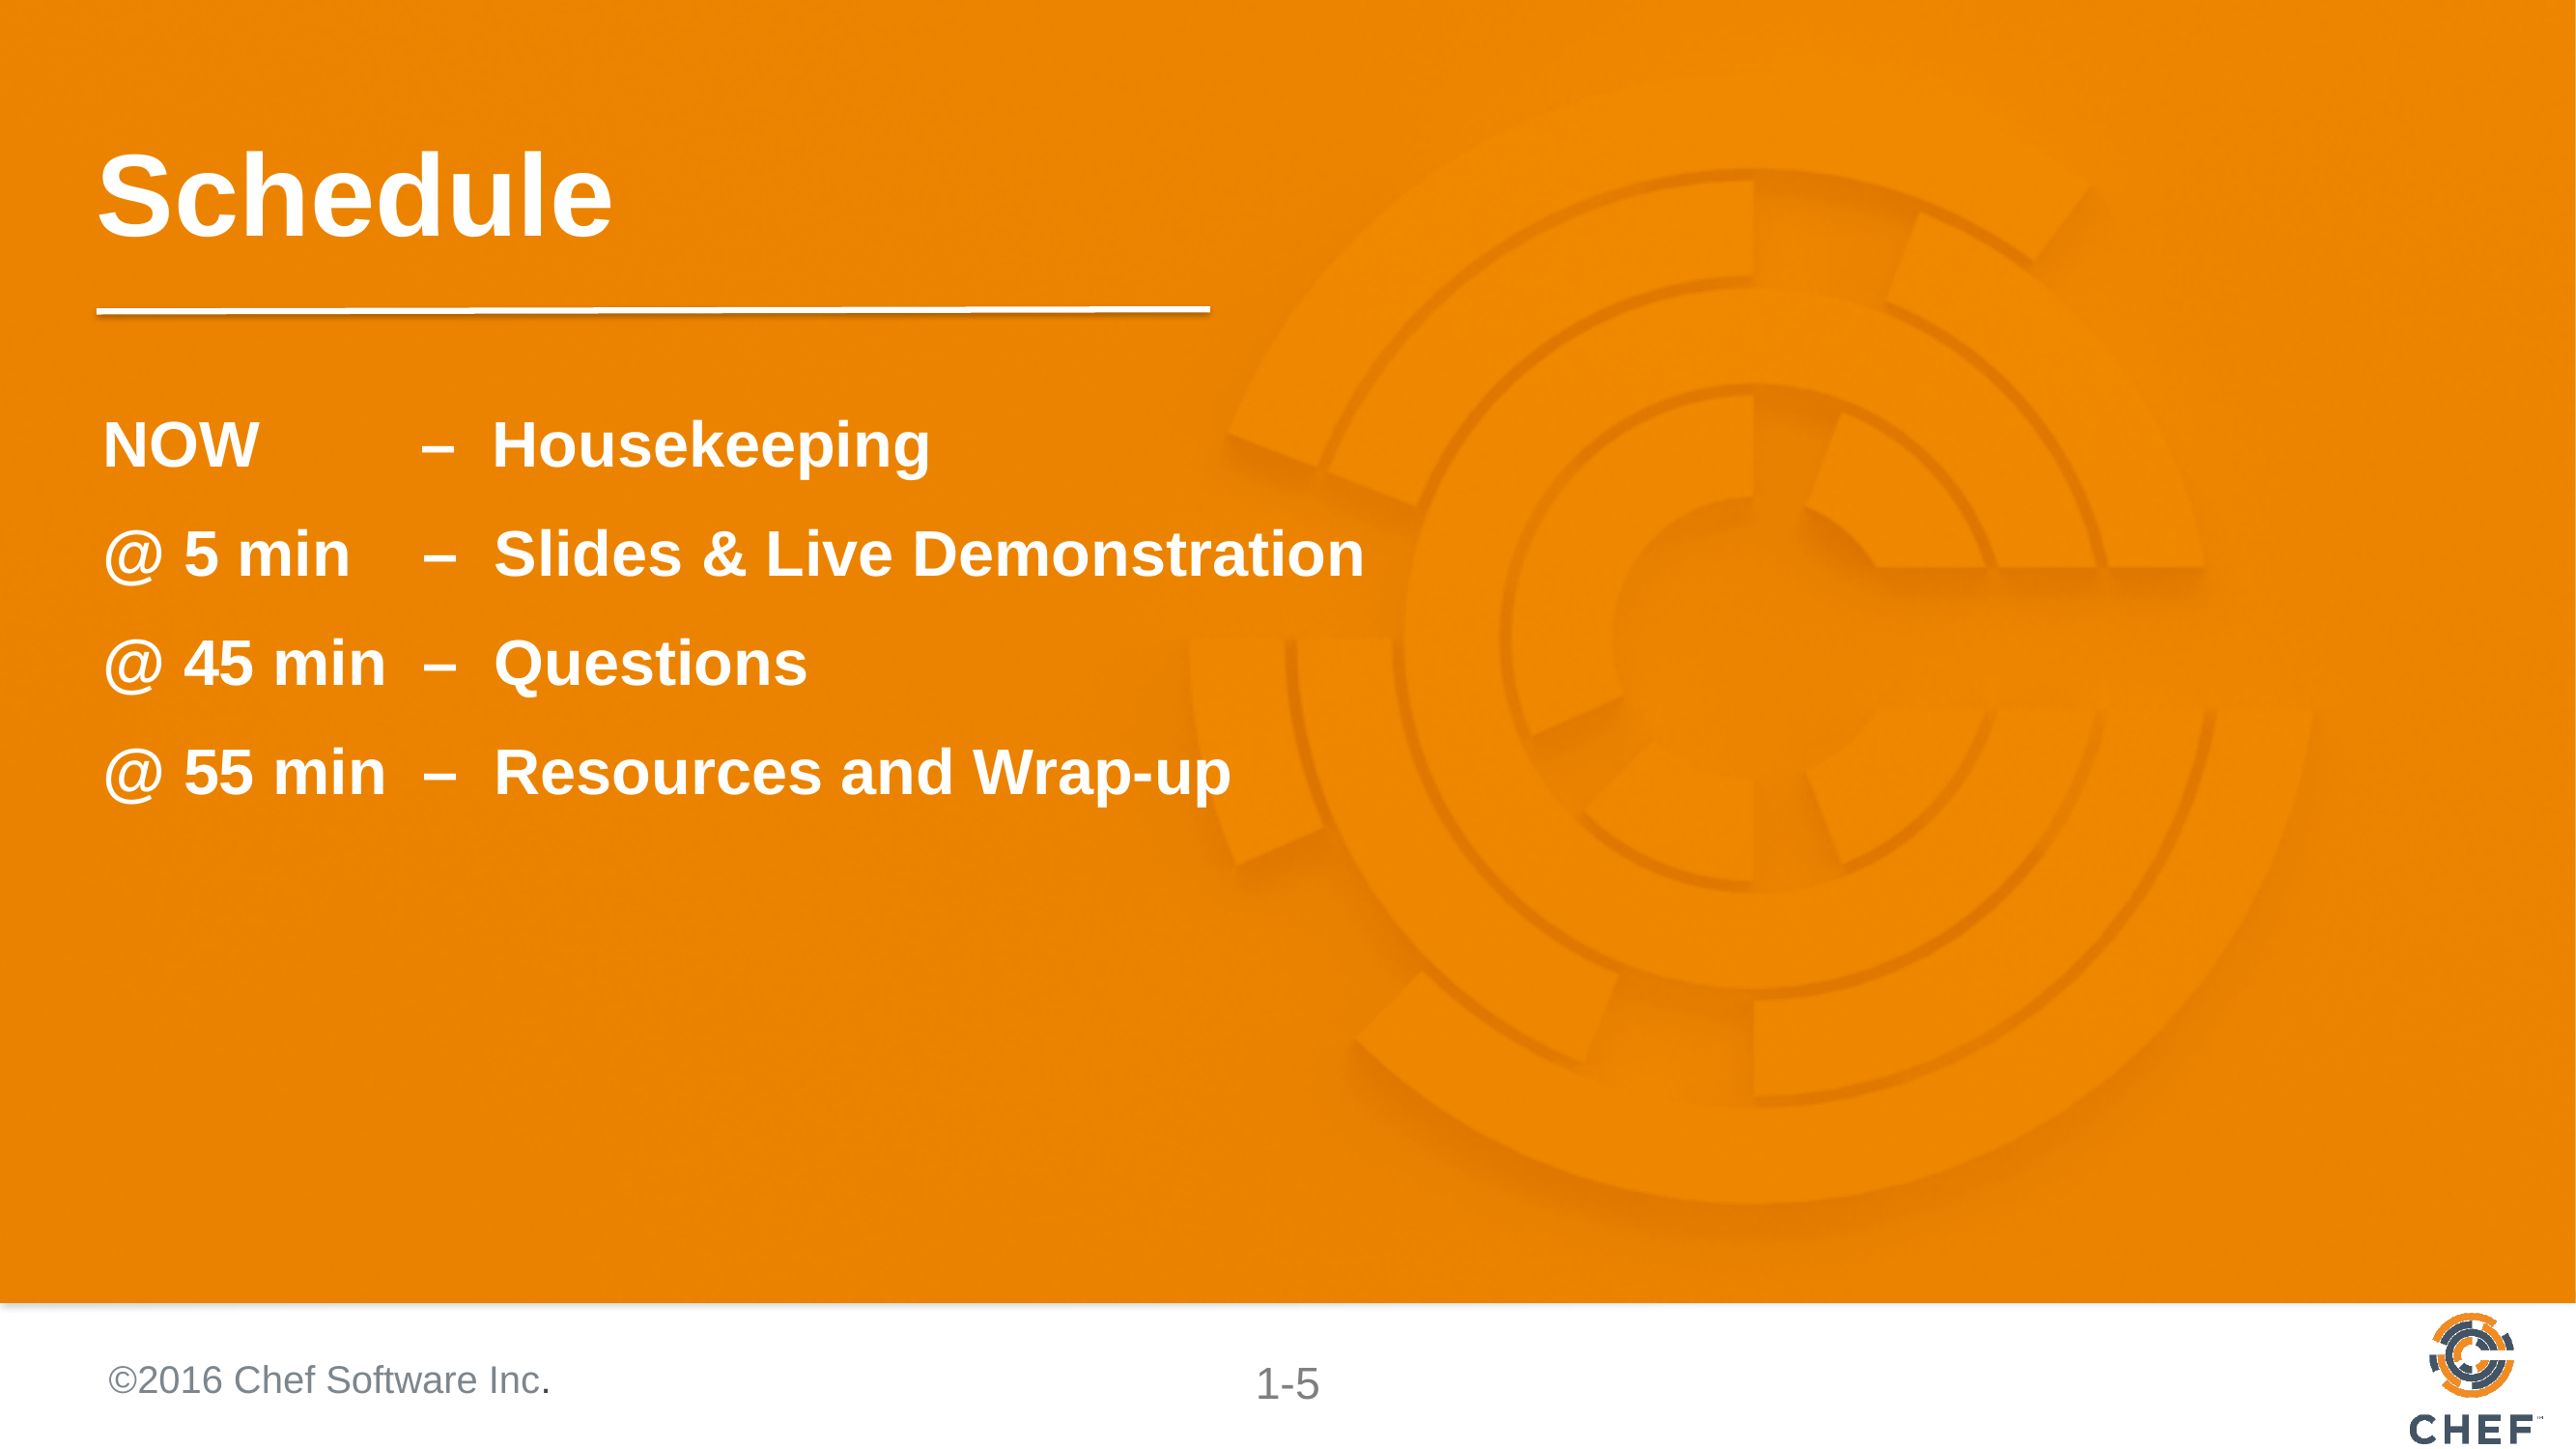

# Schedule
NOW         –  Housekeeping
@ 5 min    –  Slides & Live Demonstration
@ 45 min  –  Questions
@ 55 min  –  Resources and Wrap-up